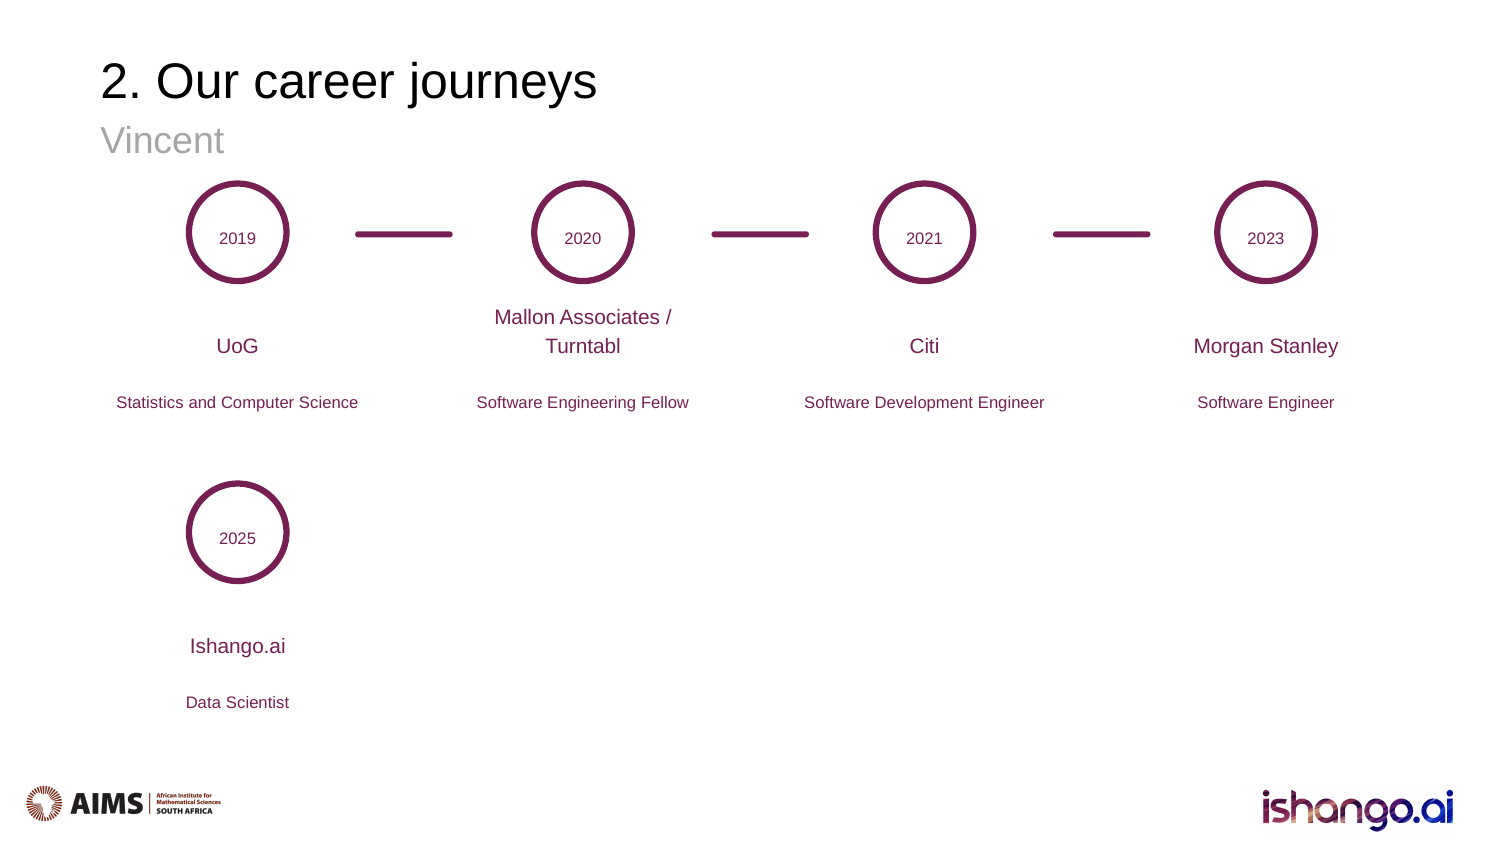

2. Our career journeys
Vincent

2019
UoG
Statistics and Computer Science

2020
Mallon Associates / Turntabl
Software Engineering Fellow

2021
Citi
Software Development Engineer

2023
Morgan Stanley
Software Engineer

2025
Ishango.ai
Data Scientist